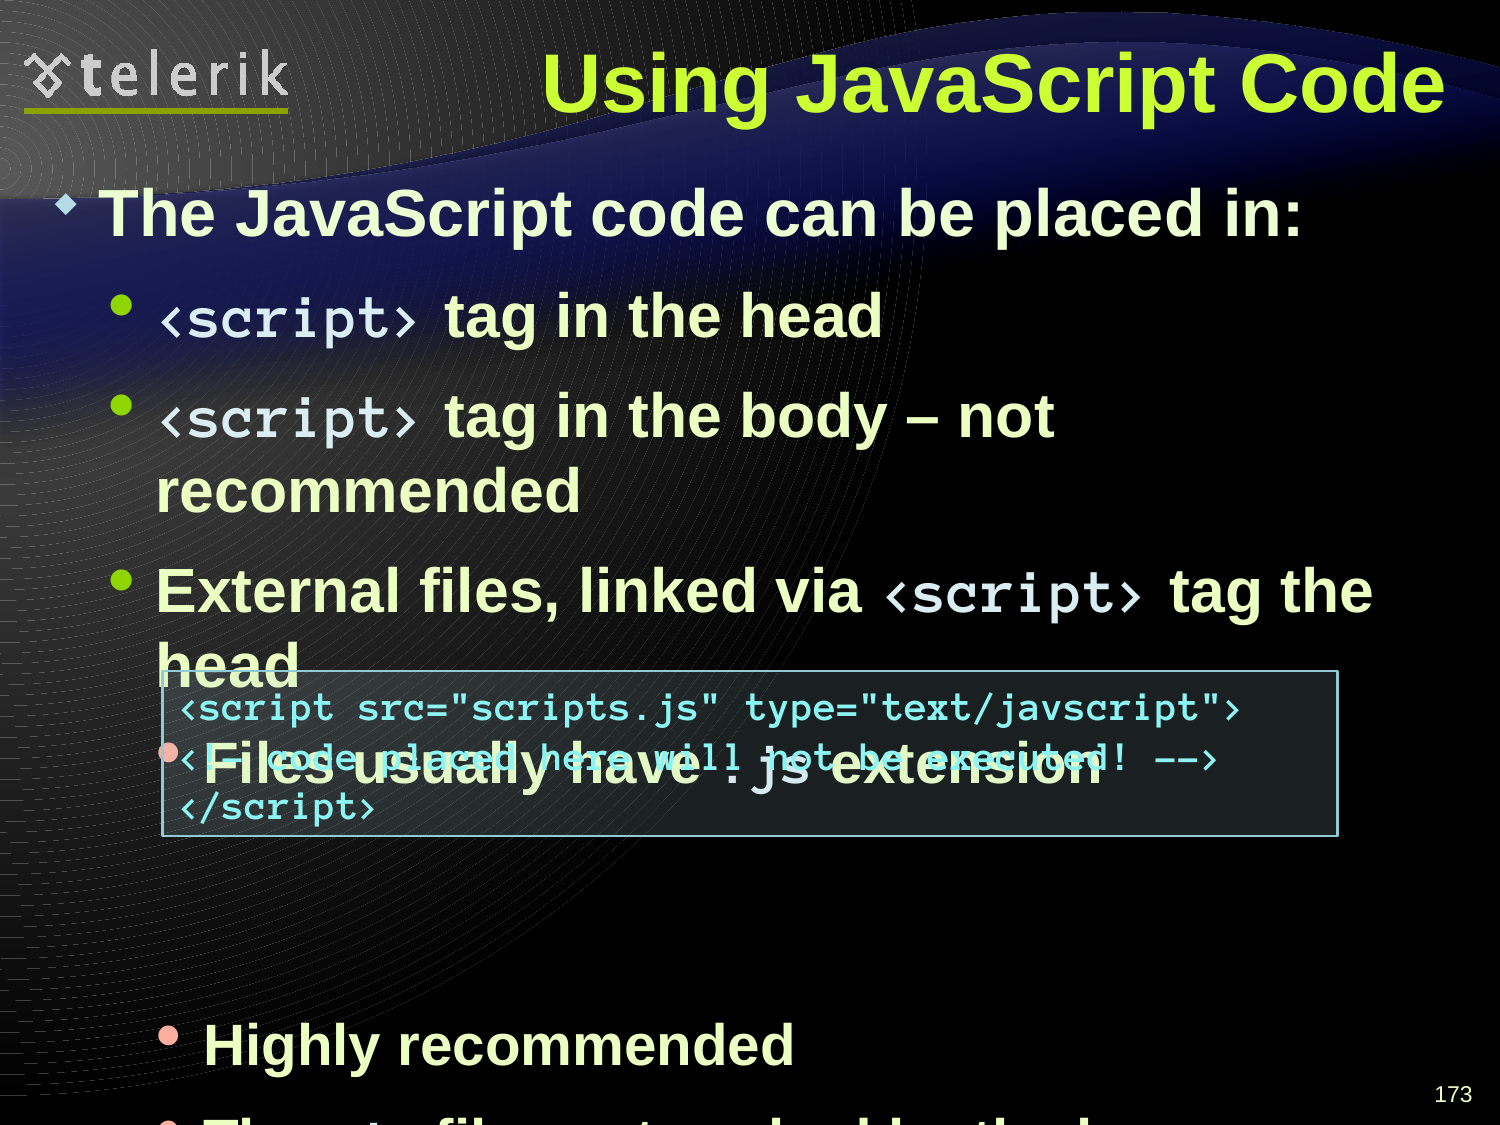

# Using JavaScript Code
The JavaScript code can be placed in:
<script> tag in the head
<script> tag in the body – not recommended
External files, linked via <script> tag the head
Files usually have .js extension

Highly recommended
The .js files get cached by the browser
<script src="scripts.js" type="text/javscript">
<!– code placed here will not be executed! -->
</script>
173